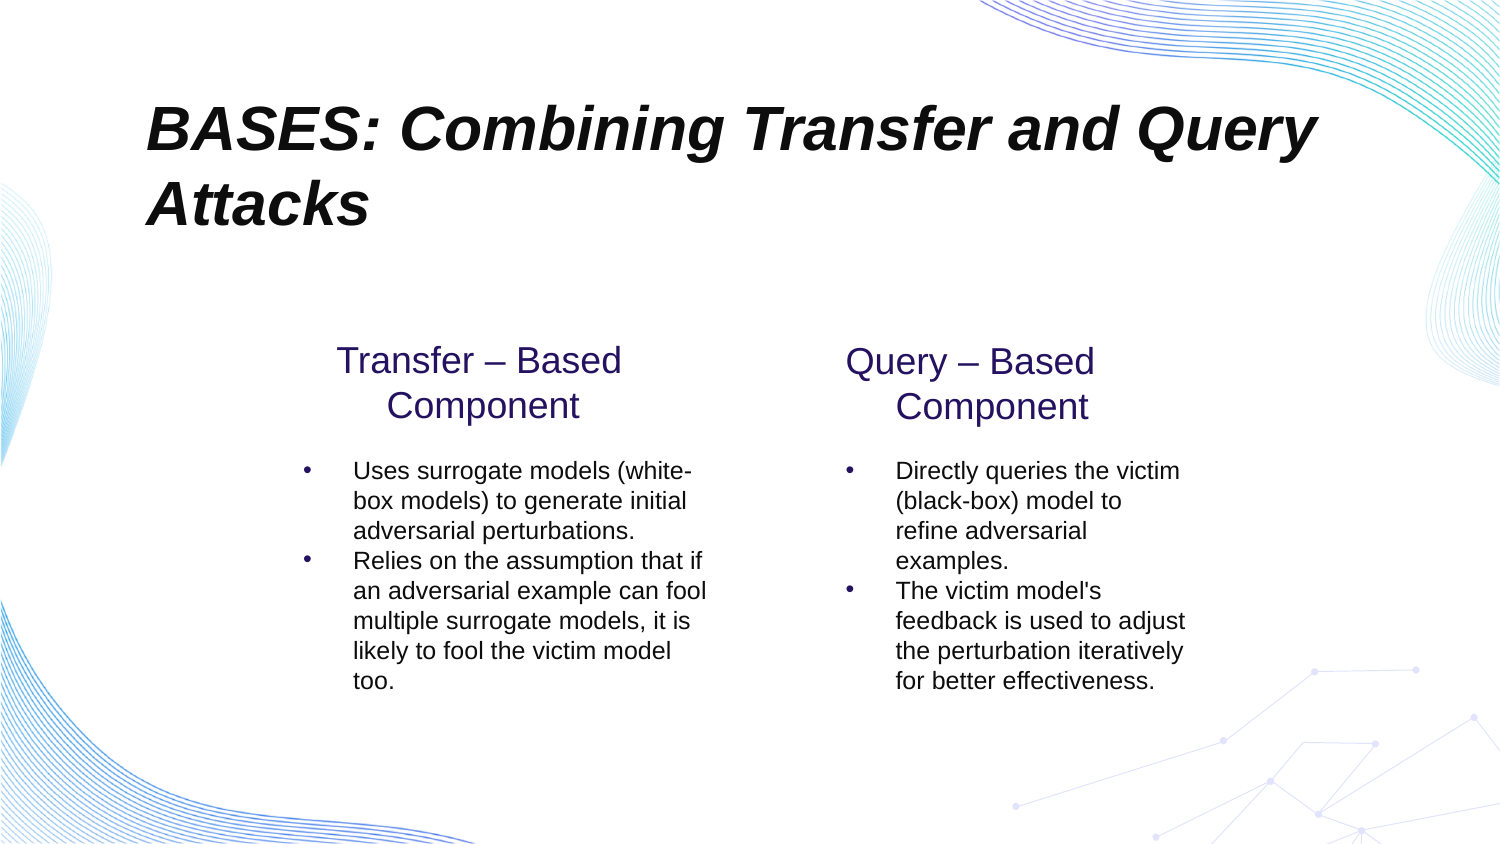

# BASES: Combining Transfer and Query Attacks
Transfer – Based Component
Query – Based Component
Uses surrogate models (white-box models) to generate initial adversarial perturbations.
Relies on the assumption that if an adversarial example can fool multiple surrogate models, it is likely to fool the victim model too.

Directly queries the victim (black-box) model to refine adversarial examples.
The victim model's feedback is used to adjust the perturbation iteratively for better effectiveness.